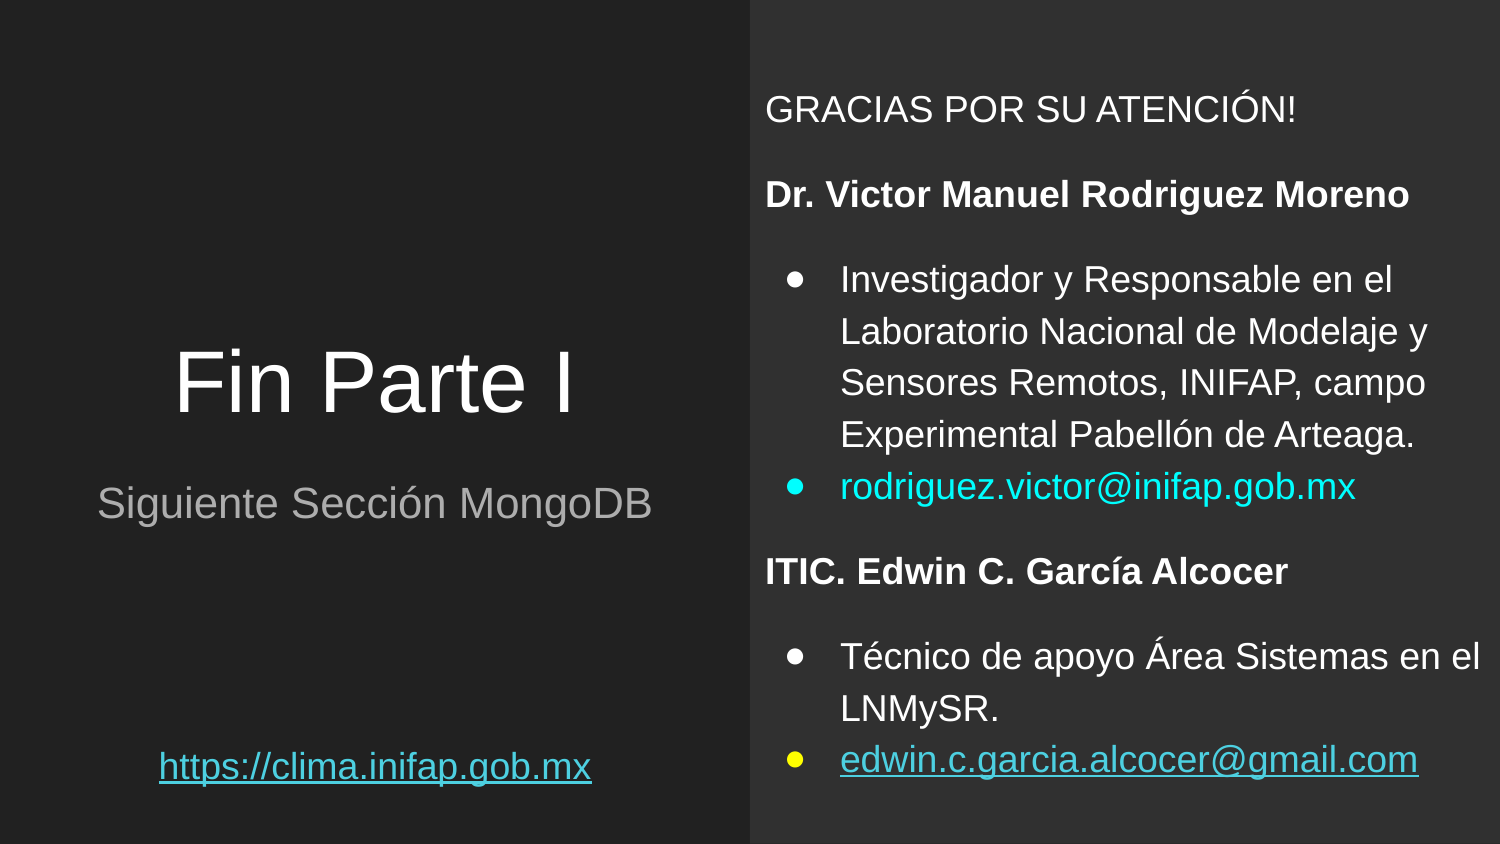

GRACIAS POR SU ATENCIÓN!
Dr. Victor Manuel Rodriguez Moreno
Investigador y Responsable en el Laboratorio Nacional de Modelaje y Sensores Remotos, INIFAP, campo Experimental Pabellón de Arteaga.
rodriguez.victor@inifap.gob.mx
ITIC. Edwin C. García Alcocer
Técnico de apoyo Área Sistemas en el LNMySR.
edwin.c.garcia.alcocer@gmail.com
# Fin Parte I
Siguiente Sección MongoDB
https://clima.inifap.gob.mx